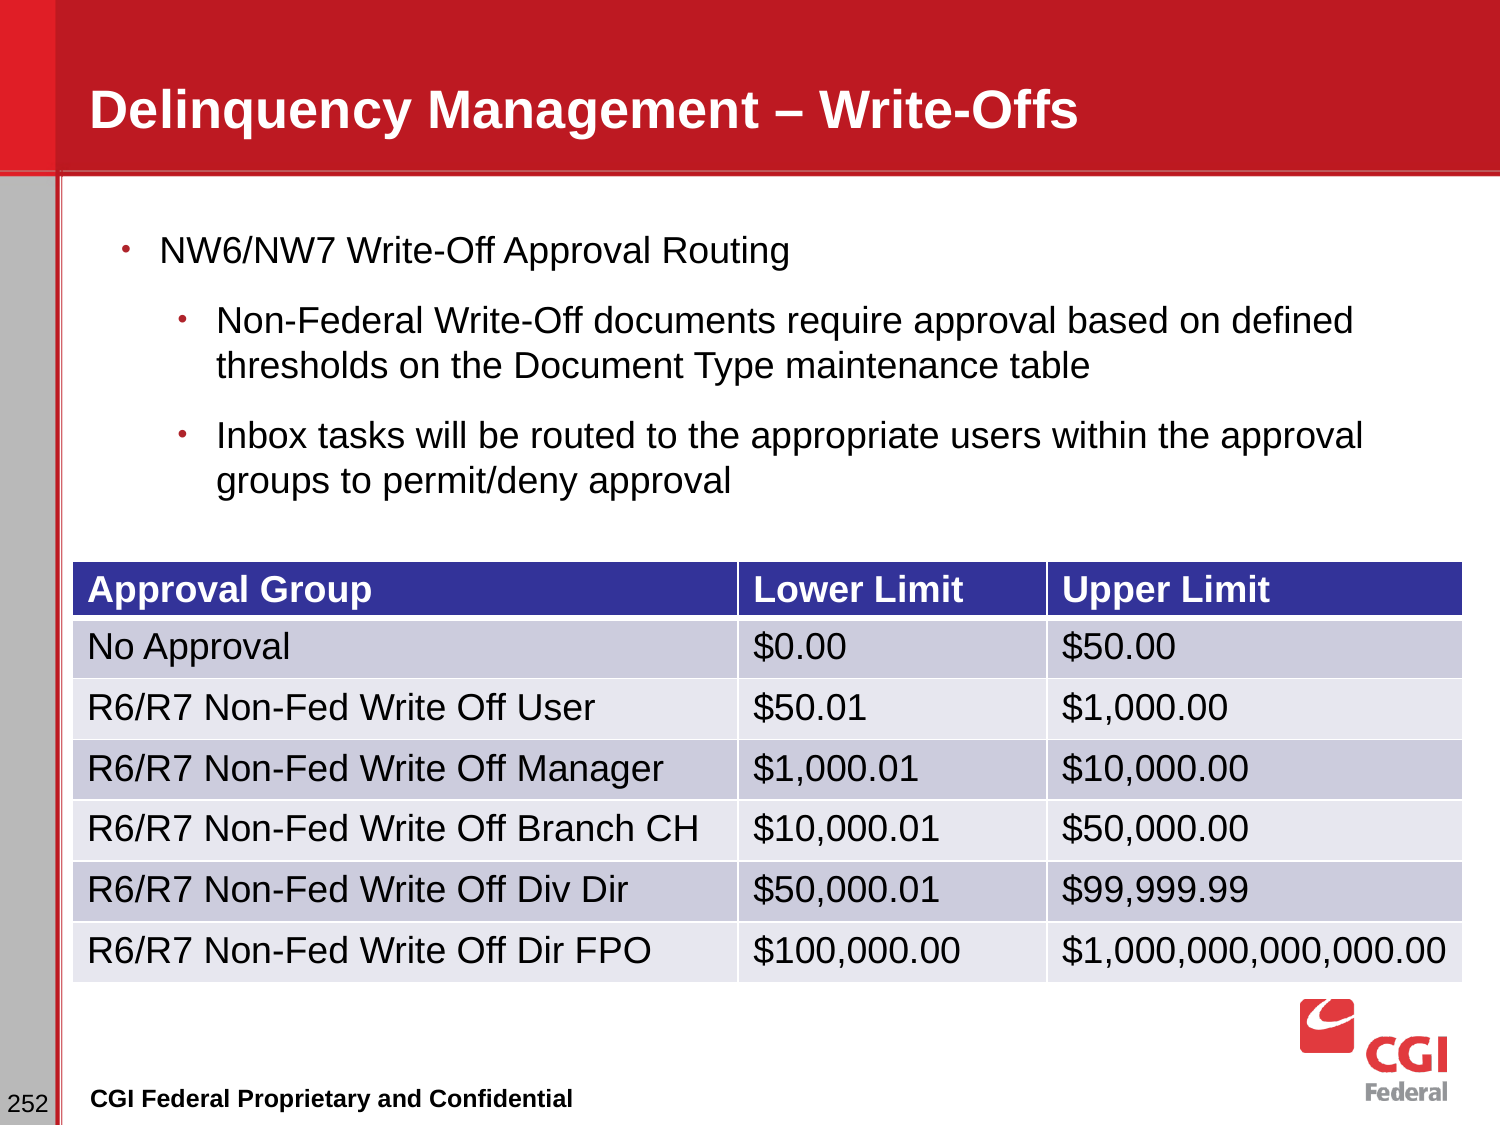

# Delinquency Management – Write-Offs
NW6/NW7 Write-Off Approval Routing
Non-Federal Write-Off documents require approval based on defined thresholds on the Document Type maintenance table
Inbox tasks will be routed to the appropriate users within the approval groups to permit/deny approval
| Approval Group | Lower Limit | Upper Limit |
| --- | --- | --- |
| No Approval | $0.00 | $50.00 |
| R6/R7 Non-Fed Write Off User | $50.01 | $1,000.00 |
| R6/R7 Non-Fed Write Off Manager | $1,000.01 | $10,000.00 |
| R6/R7 Non-Fed Write Off Branch CH | $10,000.01 | $50,000.00 |
| R6/R7 Non-Fed Write Off Div Dir | $50,000.01 | $99,999.99 |
| R6/R7 Non-Fed Write Off Dir FPO | $100,000.00 | $1,000,000,000,000.00 |
252
CGI Federal Proprietary and Confidential